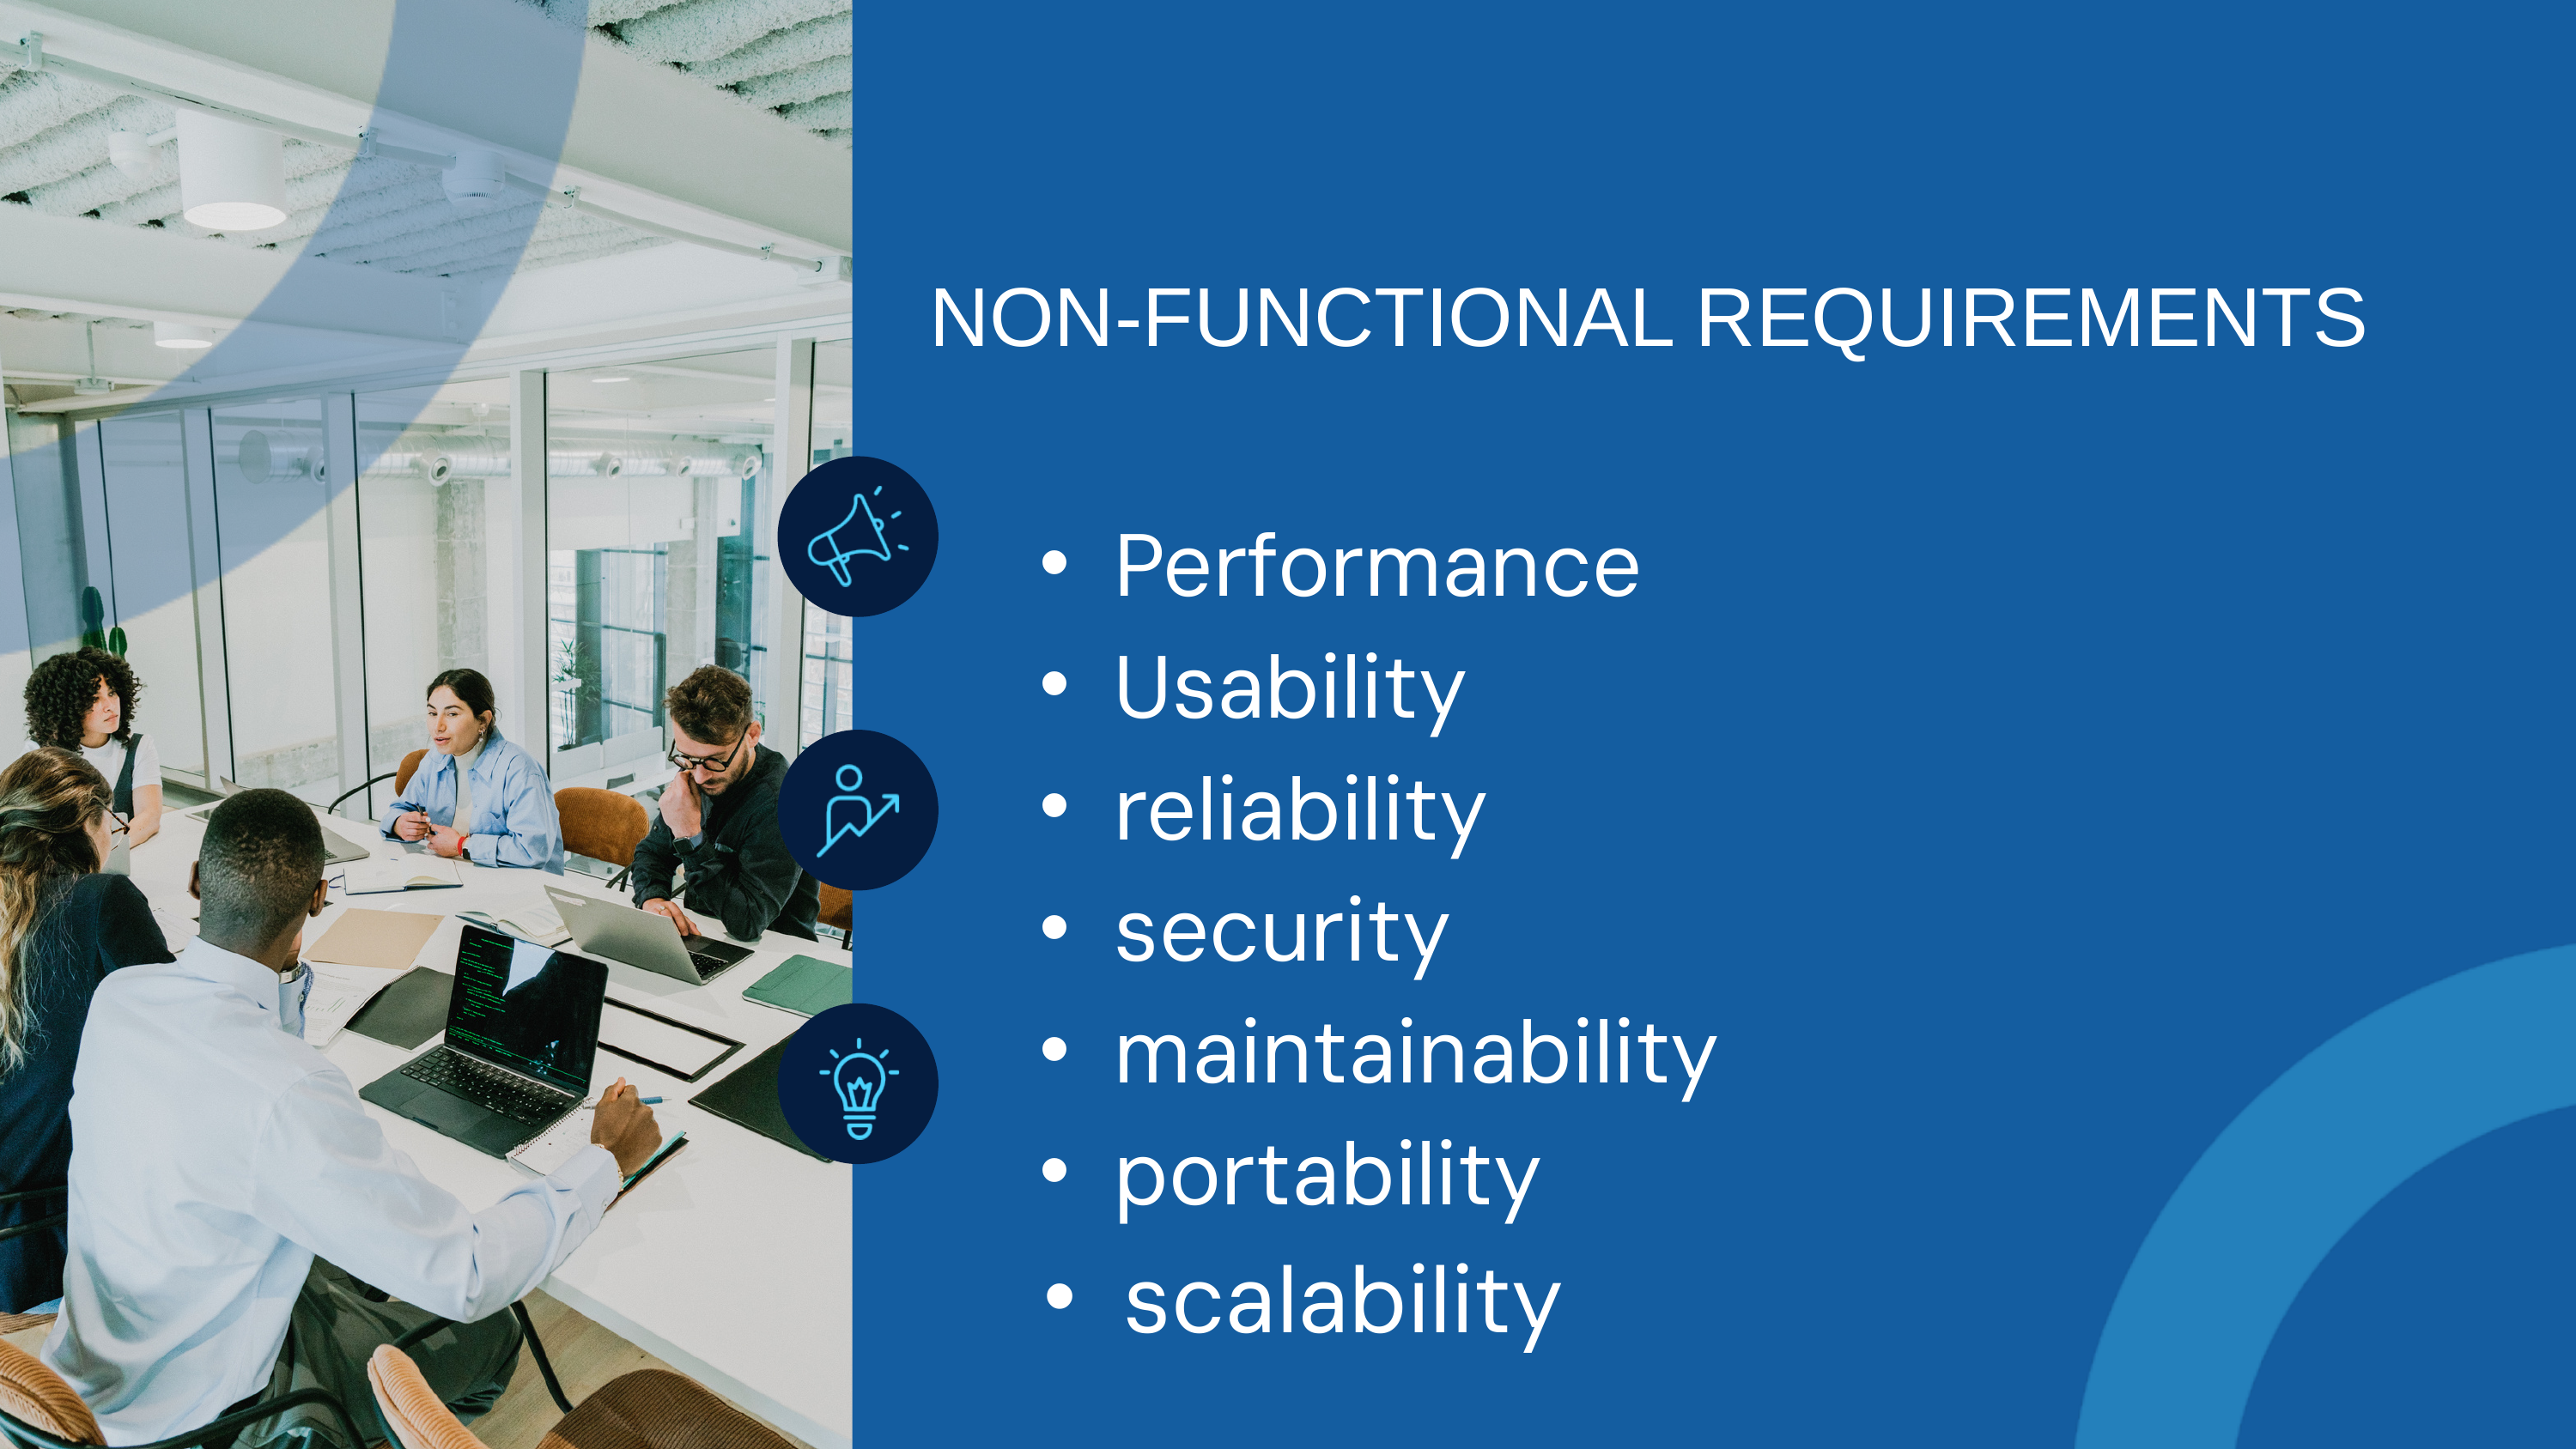

NON-FUNCTIONAL REQUIREMENTS

Performance
Usability
reliability
security
maintainability
portability
scalability